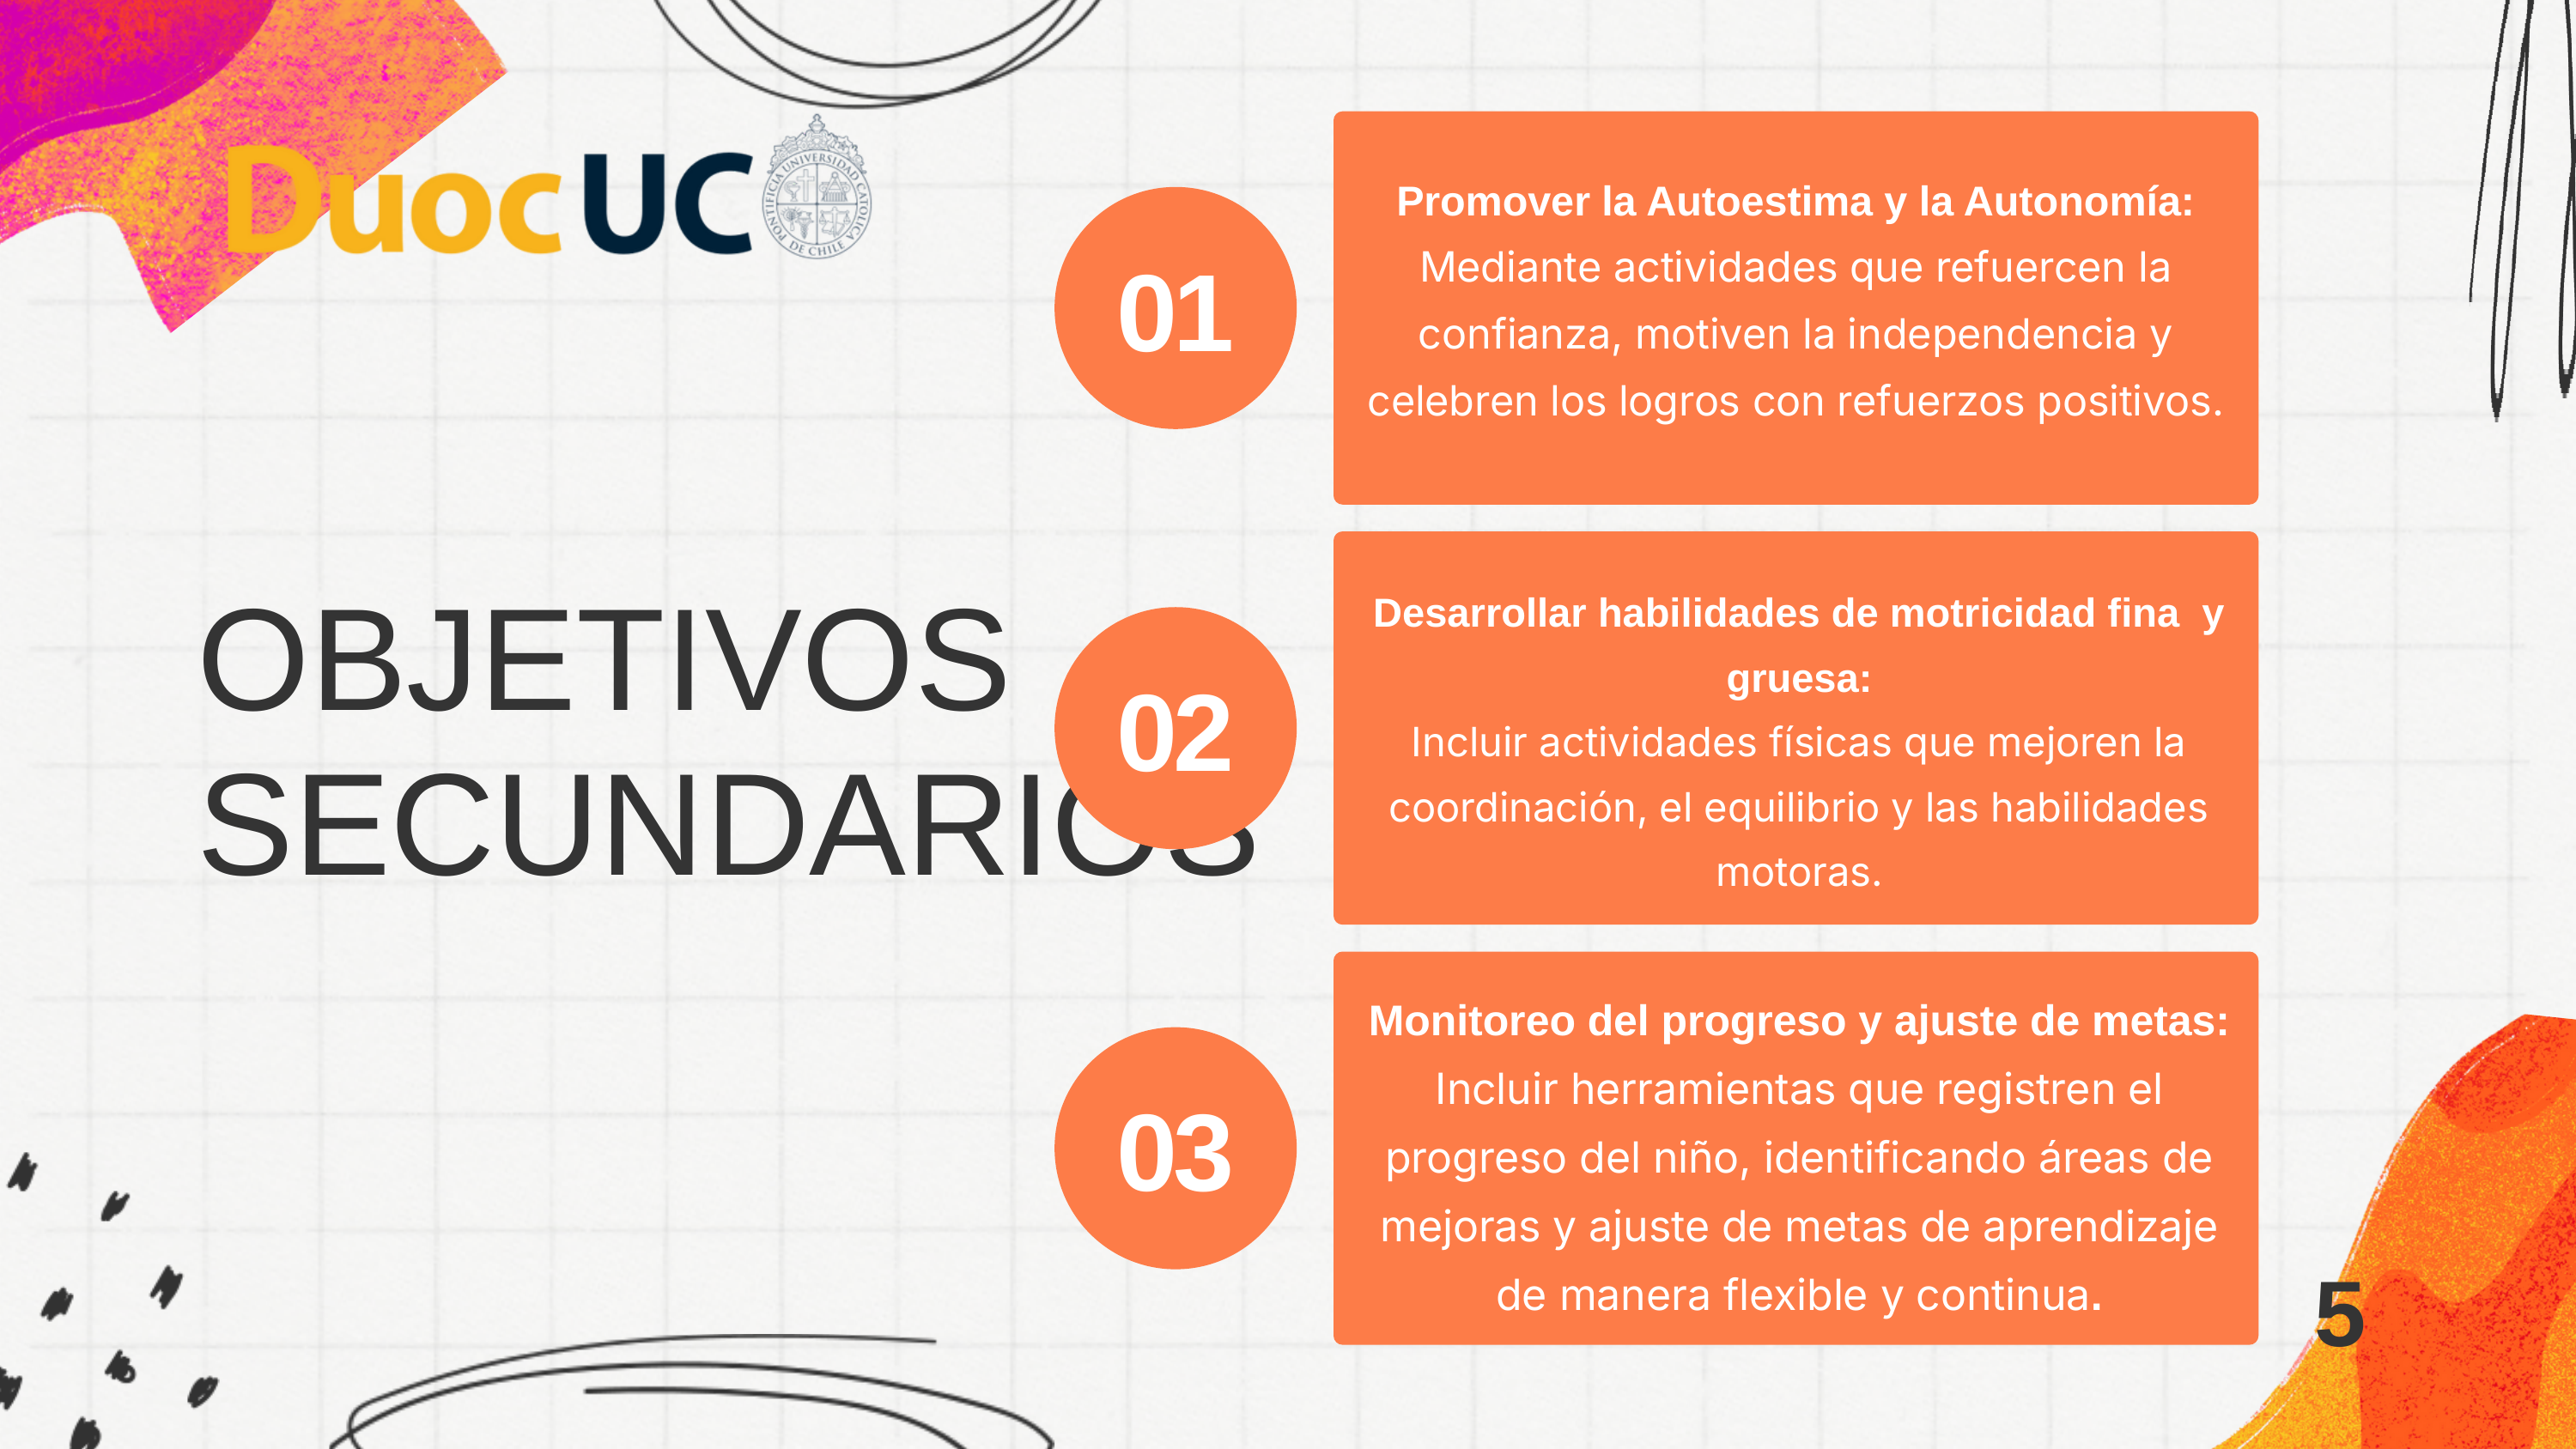

Promover la Autoestima y la Autonomía:
Mediante actividades que refuercen la confianza, motiven la independencia y celebren los logros con refuerzos positivos.

01

Desarrollar habilidades de motricidad fina  y gruesa:
Incluir actividades físicas que mejoren la coordinación, el equilibrio y las habilidades motoras.
OBJETIVOS SECUNDARIOS

02

Monitoreo del progreso y ajuste de metas: Incluir herramientas que registren el progreso del niño, identificando áreas de mejoras y ajuste de metas de aprendizaje de manera flexible y continua.

03

5